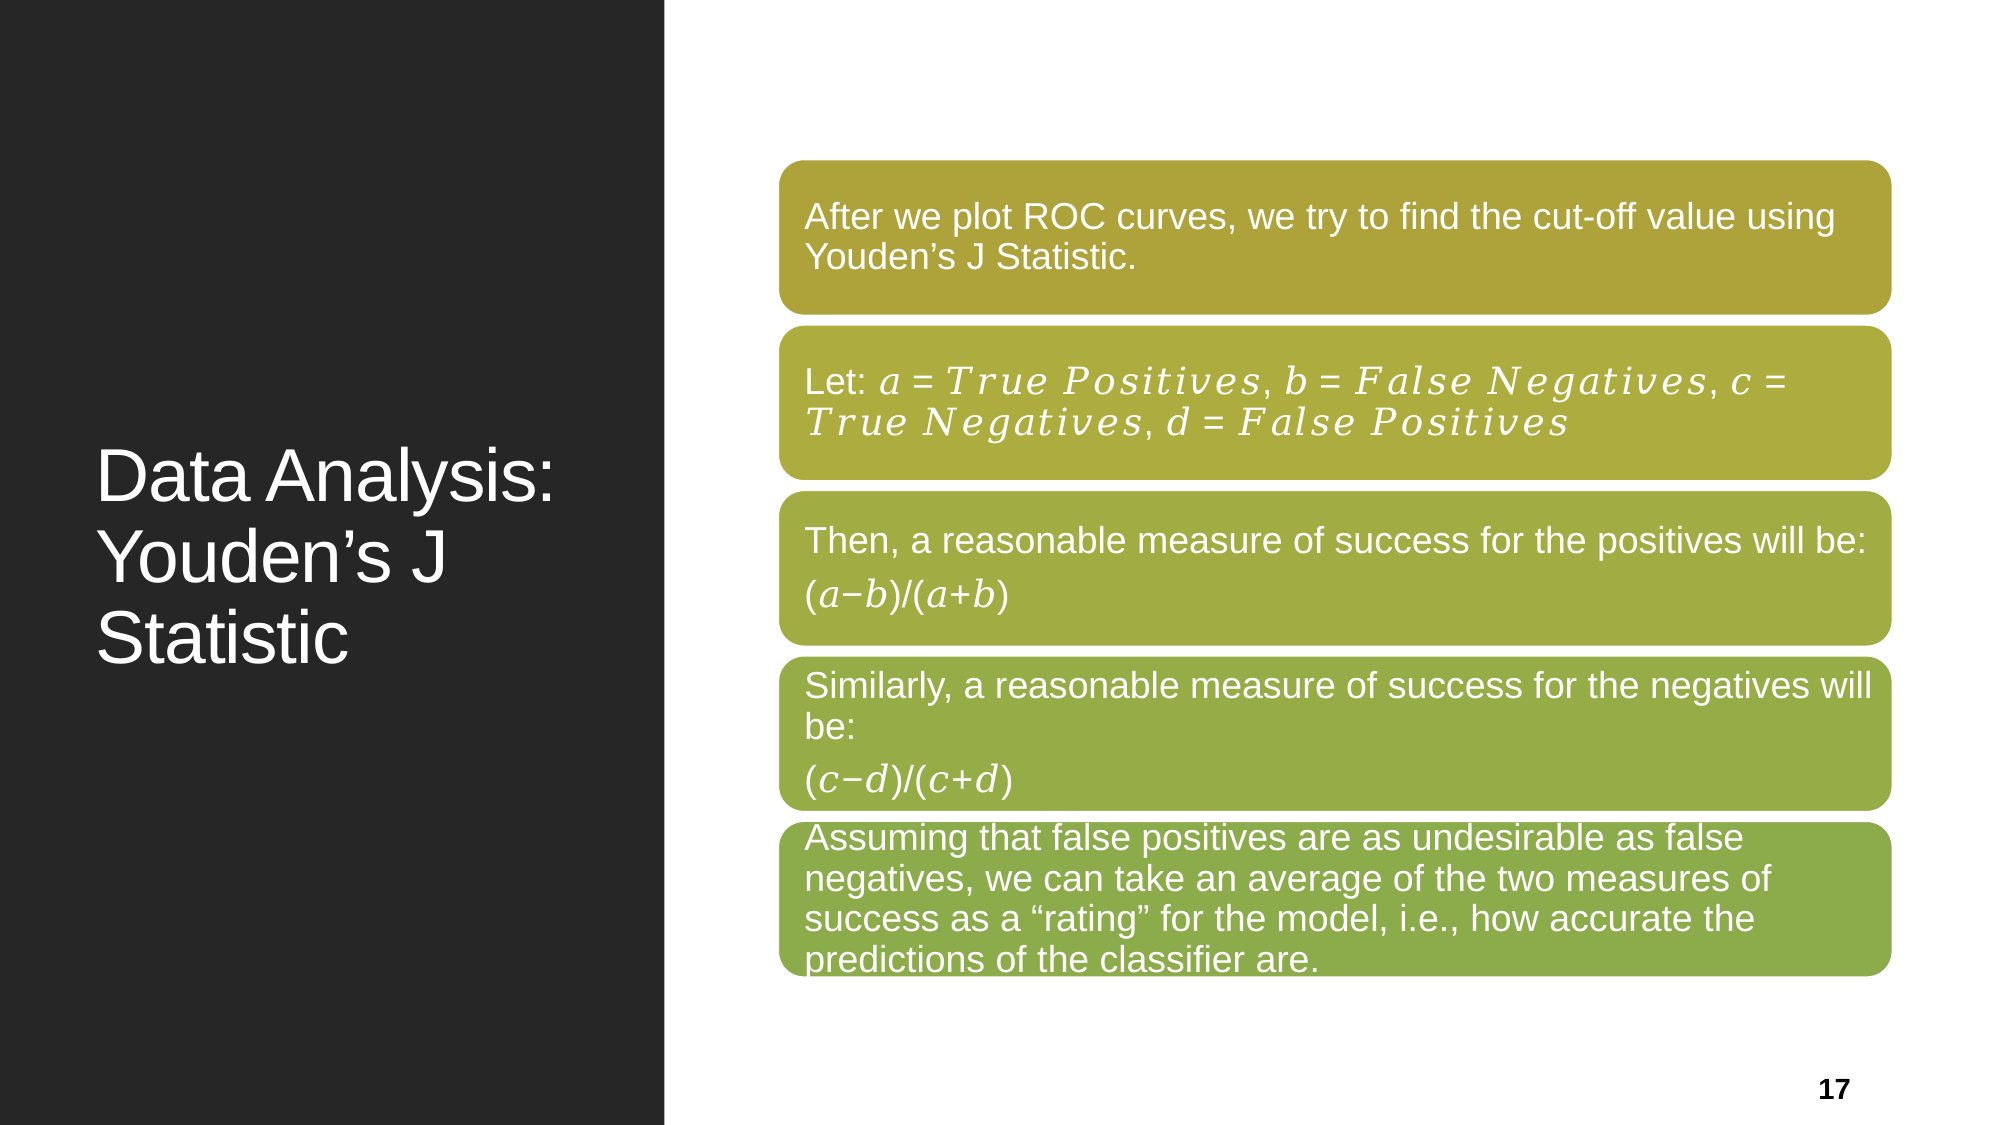

# Data Analysis: Youden’s J Statistic
After we plot ROC curves, we try to find the cut-off value using Youden’s J Statistic.
Let: 𝑎 = 𝑇𝑟𝑢𝑒 𝑃𝑜𝑠𝑖𝑡𝑖𝑣𝑒𝑠, 𝑏 = 𝐹𝑎𝑙𝑠𝑒 𝑁𝑒𝑔𝑎𝑡𝑖𝑣𝑒𝑠, 𝑐 = 𝑇𝑟𝑢𝑒 𝑁𝑒𝑔𝑎𝑡𝑖𝑣𝑒𝑠, 𝑑 = 𝐹𝑎𝑙𝑠𝑒 𝑃𝑜𝑠𝑖𝑡𝑖𝑣𝑒𝑠
Then, a reasonable measure of success for the positives will be:
(𝑎−𝑏)/(𝑎+𝑏)
Similarly, a reasonable measure of success for the negatives will be:
(𝑐−𝑑)/(𝑐+𝑑)
Assuming that false positives are as undesirable as false negatives, we can take an average of the two measures of success as a “rating” for the model, i.e., how accurate the predictions of the classifier are.
17